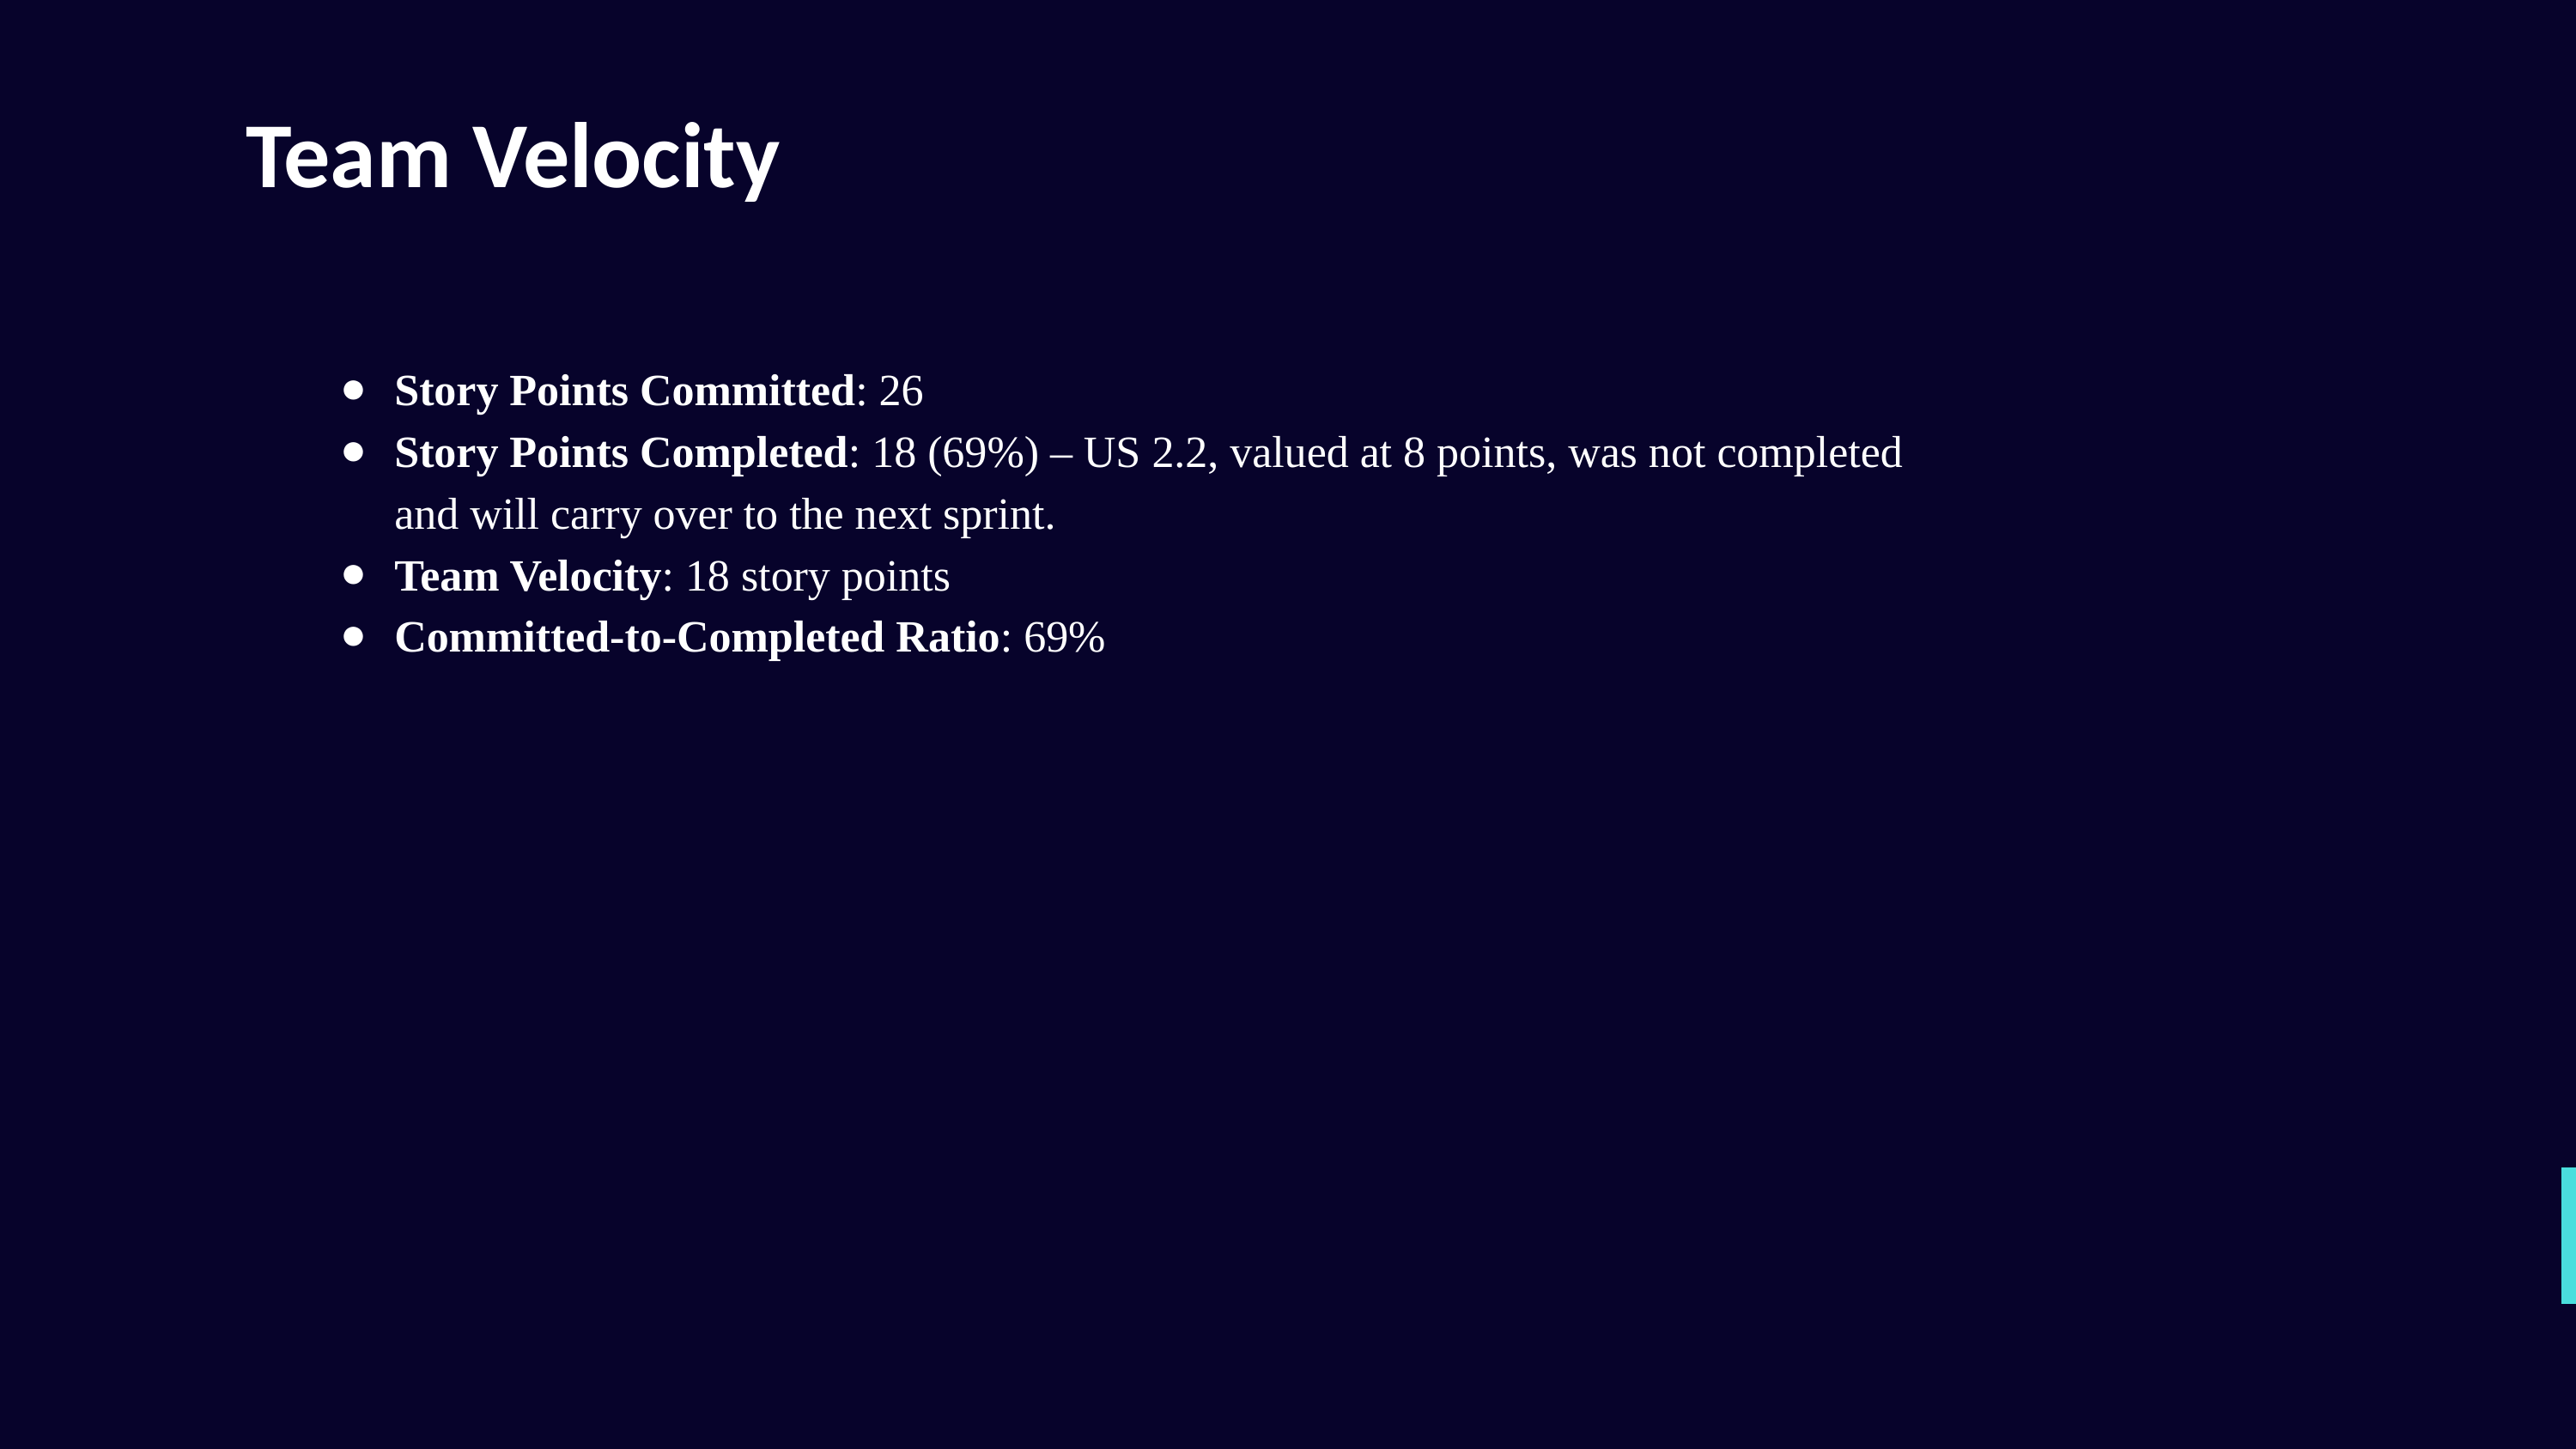

Team Velocity
Story Points Committed: 26
Story Points Completed: 18 (69%) – US 2.2, valued at 8 points, was not completed and will carry over to the next sprint.
Team Velocity: 18 story points
Committed-to-Completed Ratio: 69%